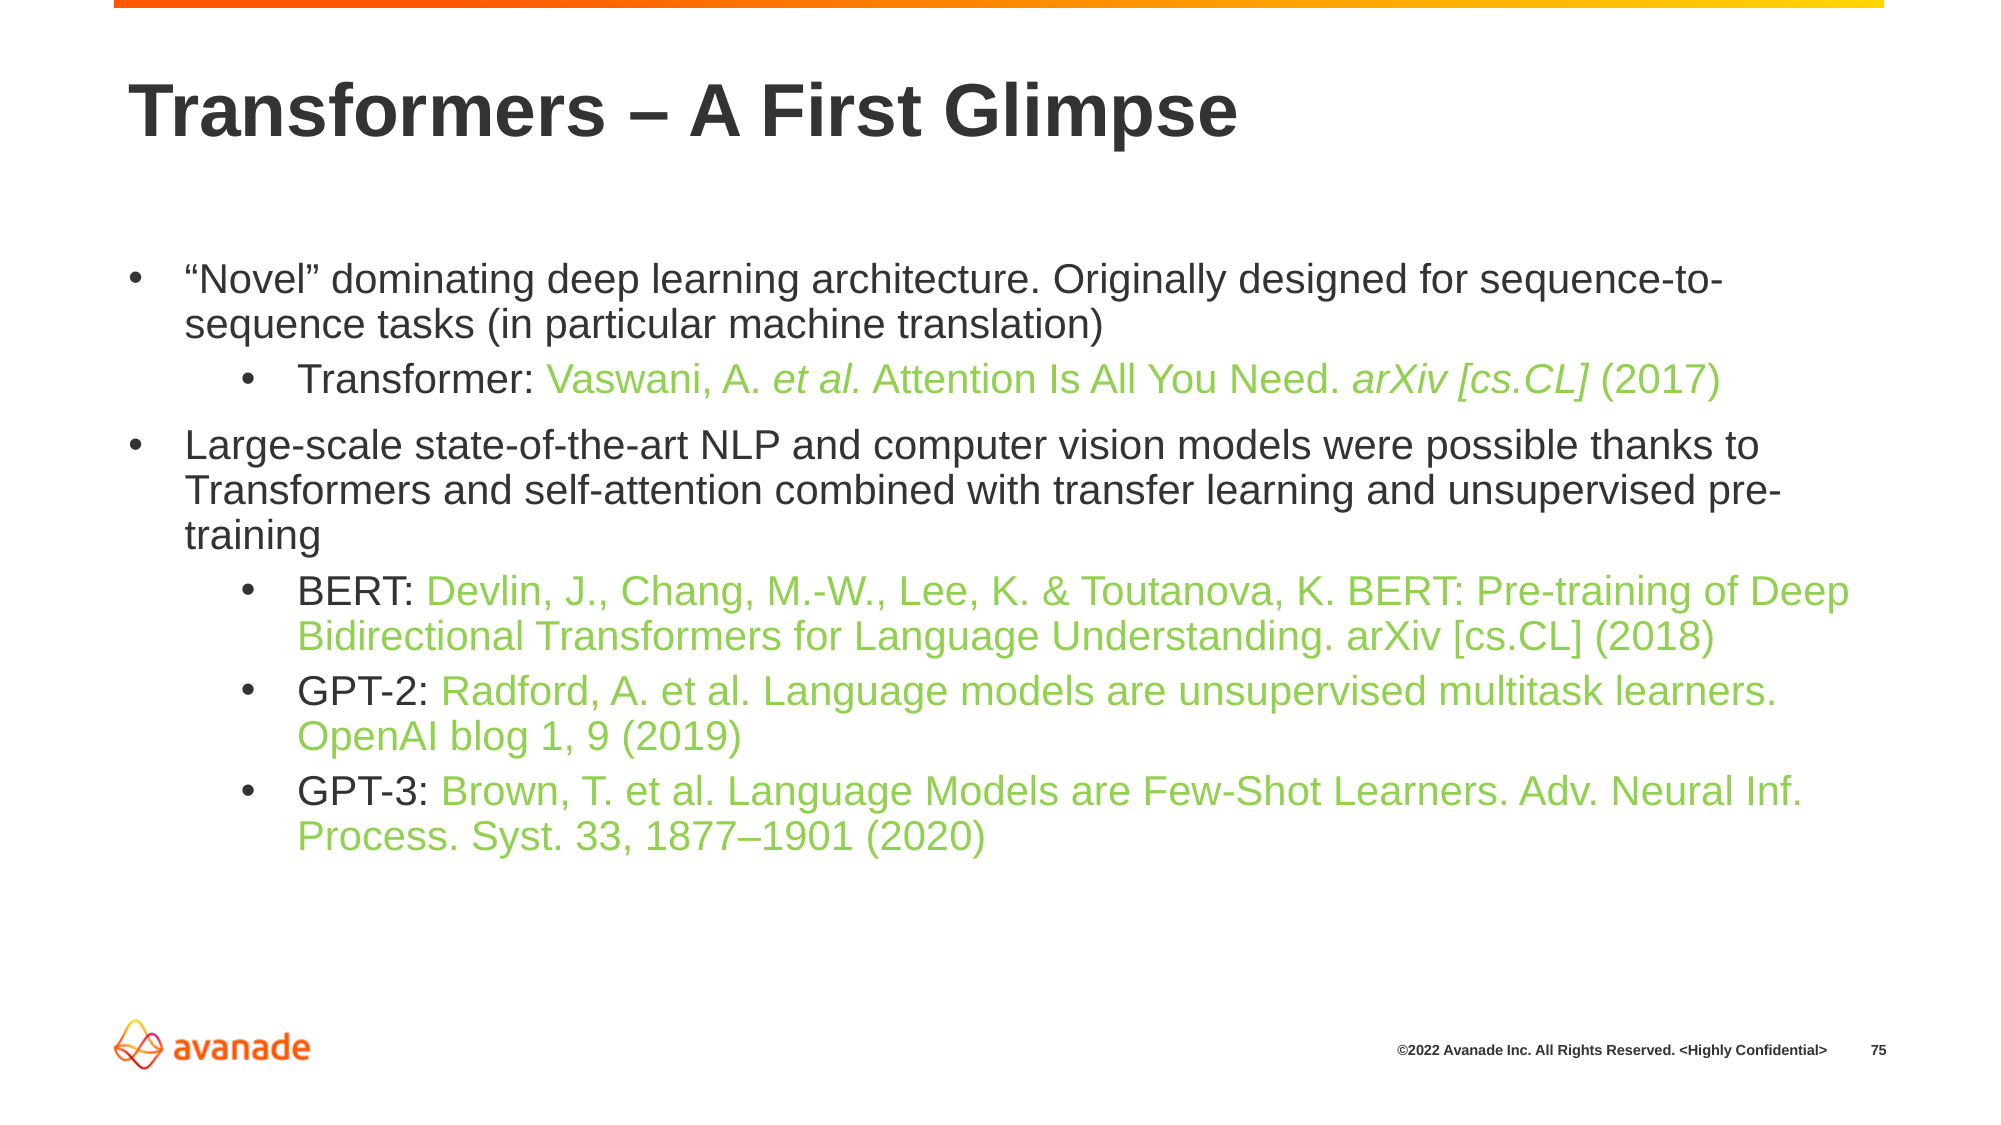

# Transformers – A First Glimpse
“Novel” dominating deep learning architecture. Originally designed for sequence-to-sequence tasks (in particular machine translation)
Transformer: Vaswani, A. et al. Attention Is All You Need. arXiv [cs.CL] (2017)
Large-scale state-of-the-art NLP and computer vision models were possible thanks to Transformers and self-attention combined with transfer learning and unsupervised pre-training
BERT: Devlin, J., Chang, M.-W., Lee, K. & Toutanova, K. BERT: Pre-training of Deep Bidirectional Transformers for Language Understanding. arXiv [cs.CL] (2018)
GPT-2: Radford, A. et al. Language models are unsupervised multitask learners. OpenAI blog 1, 9 (2019)
GPT-3: Brown, T. et al. Language Models are Few-Shot Learners. Adv. Neural Inf. Process. Syst. 33, 1877–1901 (2020)